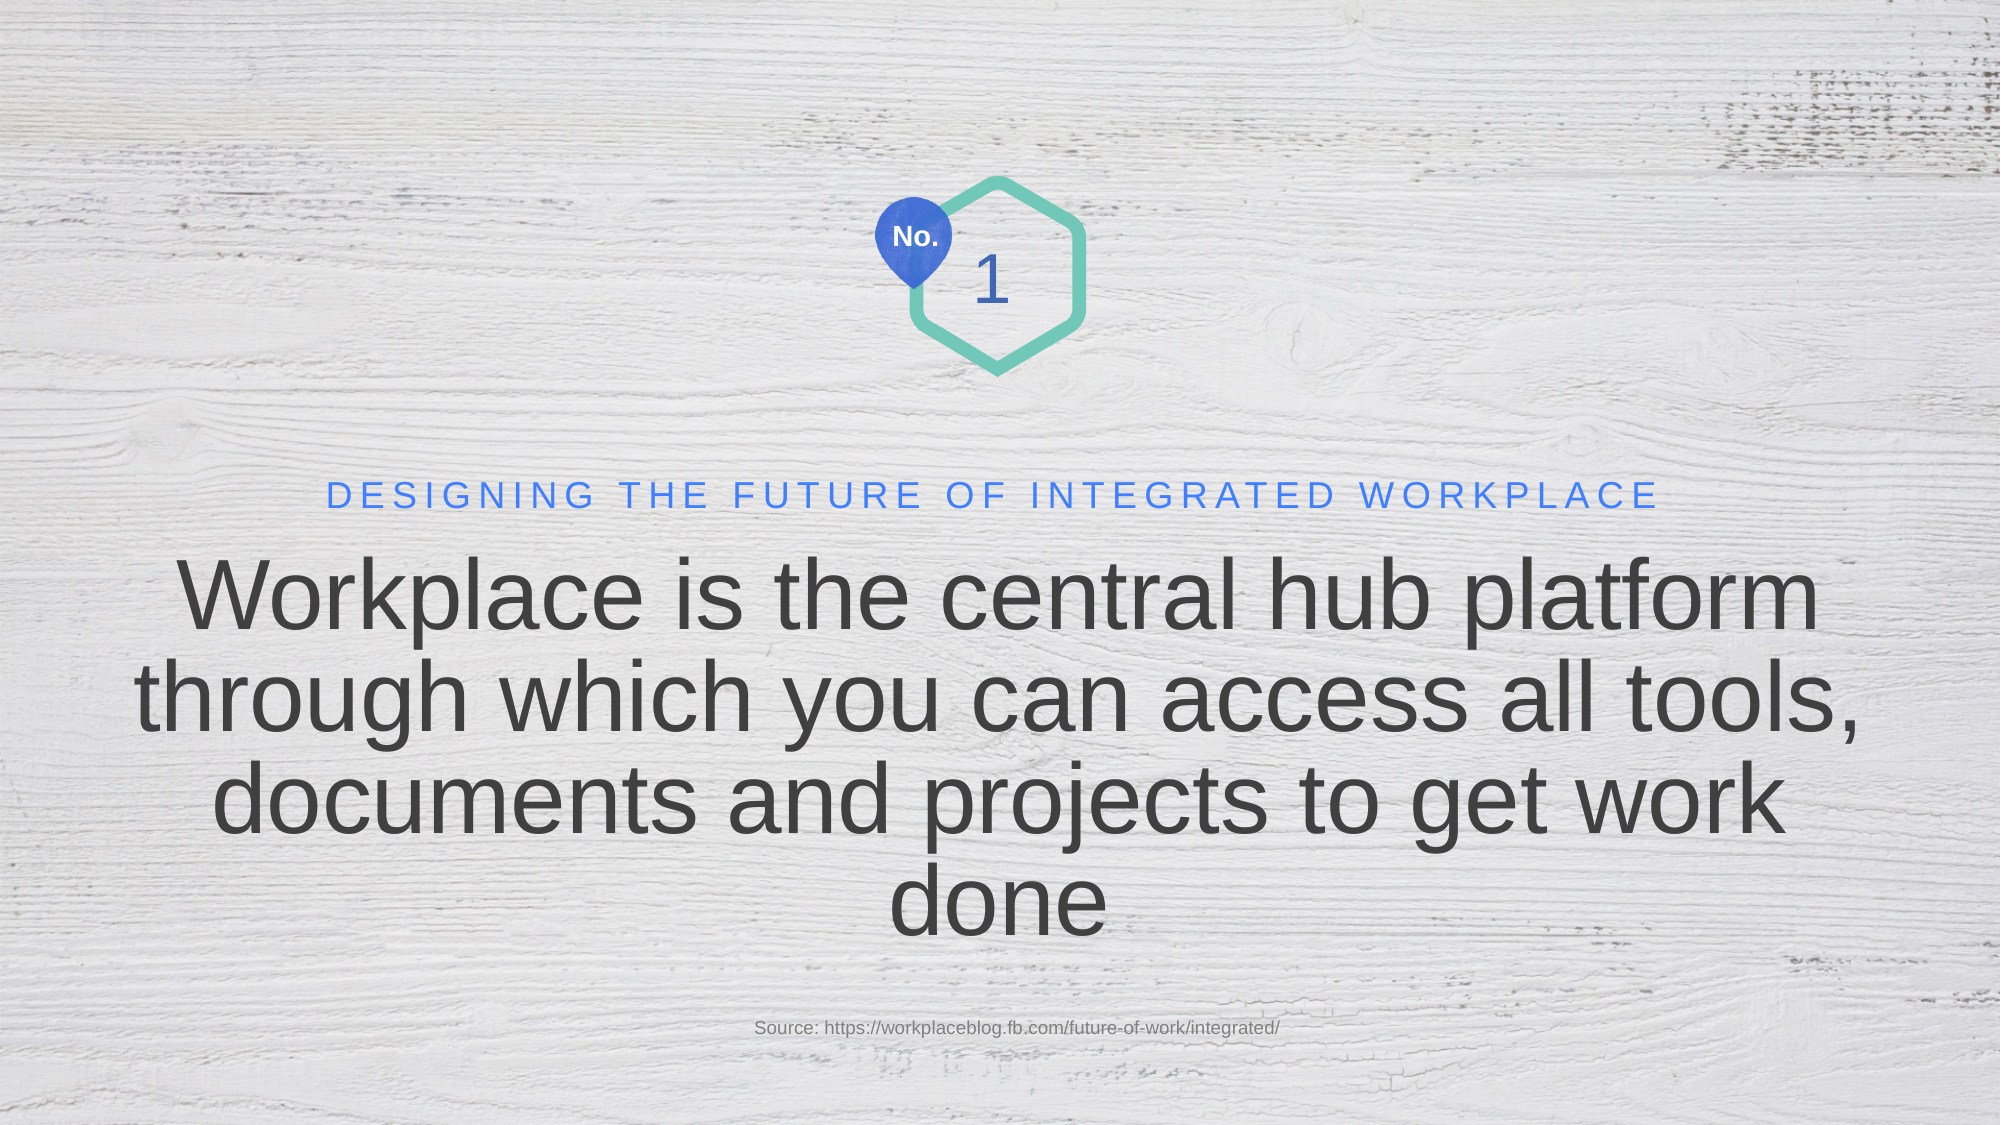

1
# Designing the future of integrated workplace
Workplace is the central hub platform through which you can access all tools, documents and projects to get work done
Source: https://workplaceblog.fb.com/future-of-work/integrated/